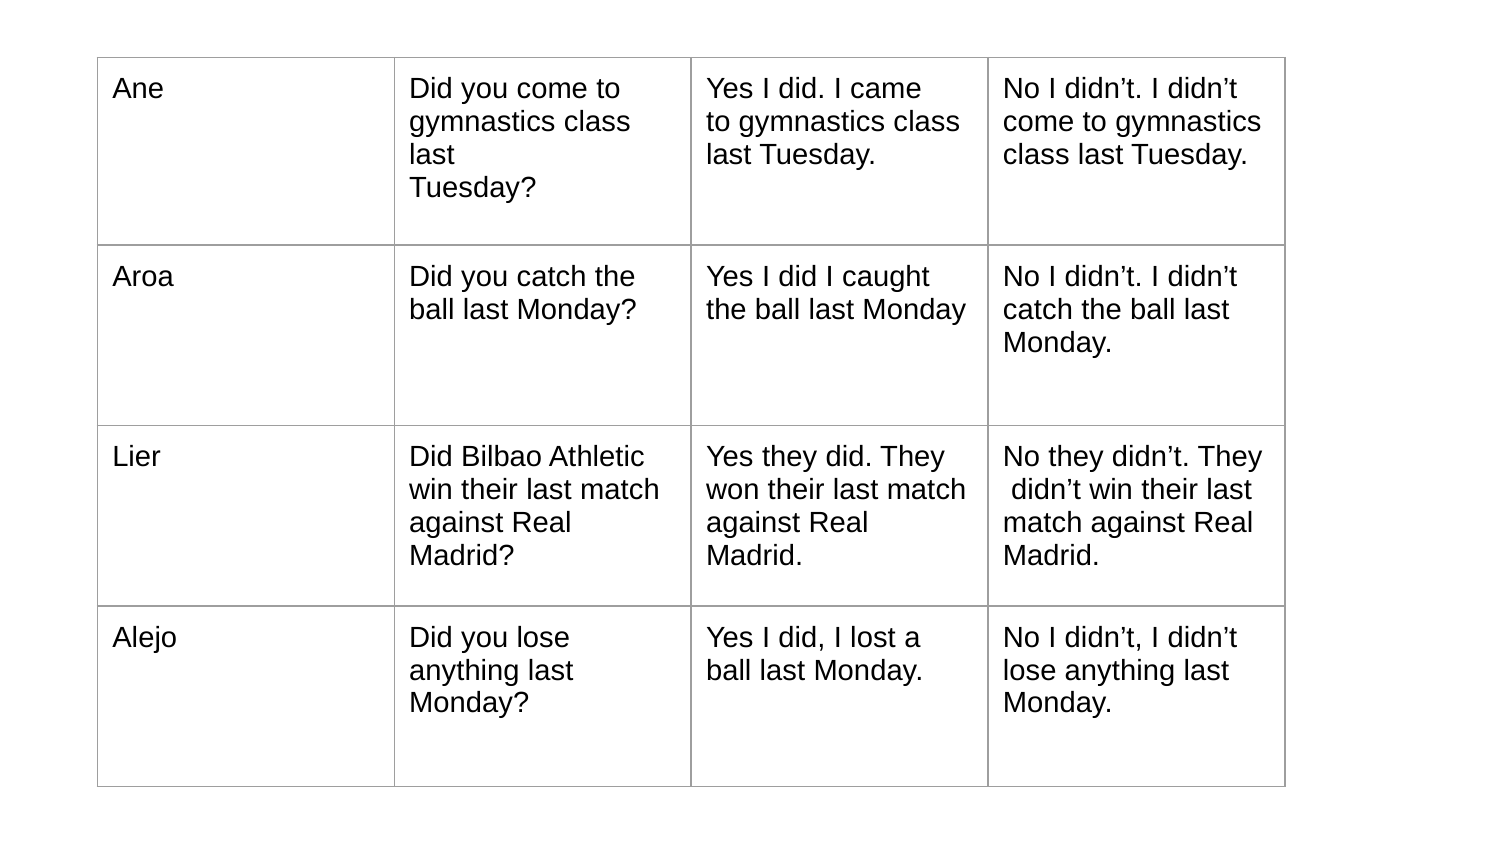

| Ane | Did you come to gymnastics class last Tuesday? | Yes I did. I came to gymnastics class last Tuesday. | No I didn’t. I didn’t come to gymnastics class last Tuesday. |
| --- | --- | --- | --- |
| Aroa | Did you catch the ball last Monday? | Yes I did I caught the ball last Monday | No I didn’t. I didn’t catch the ball last Monday. |
| Lier | Did Bilbao Athletic win their last match against Real Madrid? | Yes they did. They won their last match against Real Madrid. | No they didn’t. They didn’t win their last match against Real Madrid. |
| Alejo | Did you lose anything last Monday? | Yes I did, I lost a ball last Monday. | No I didn’t, I didn’t lose anything last Monday. |